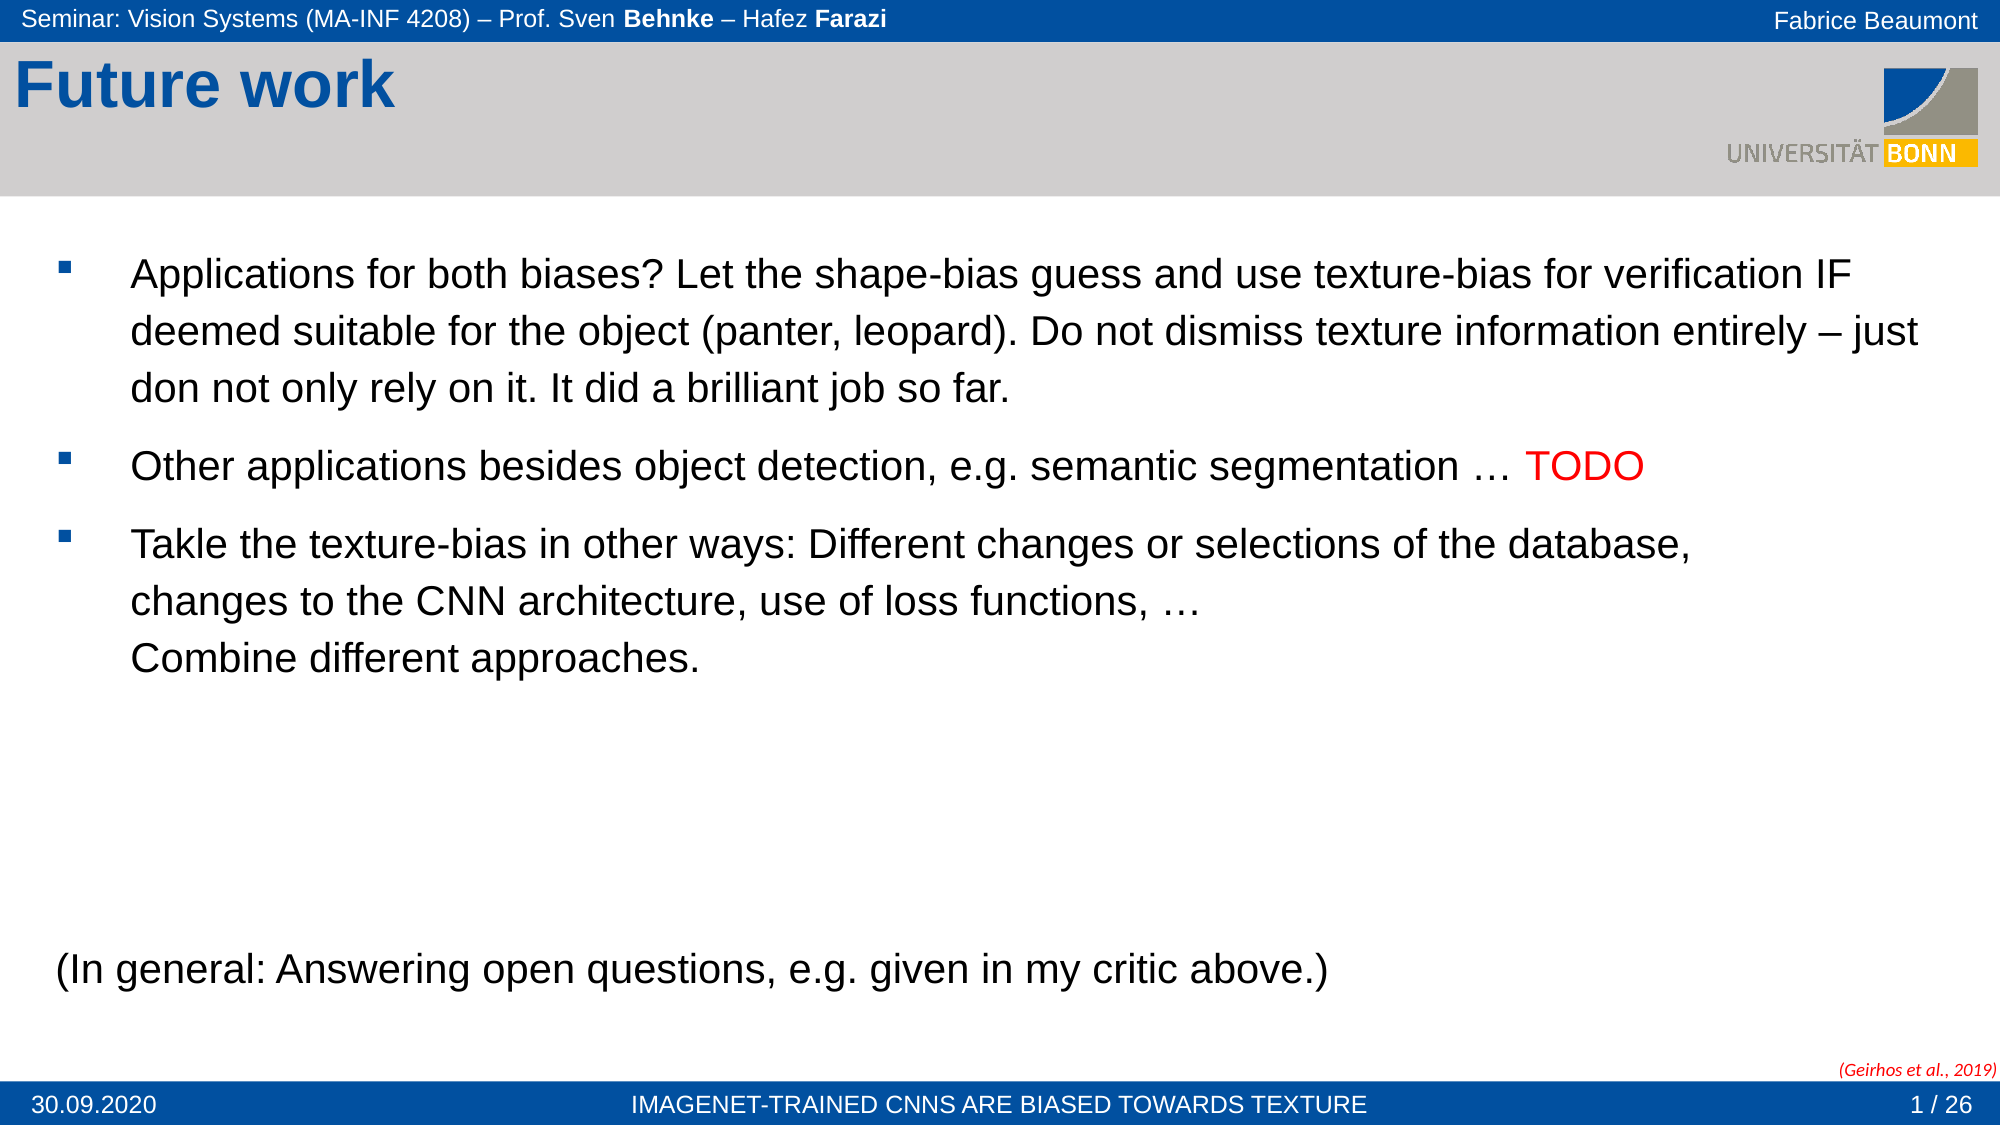

Future work
Applications for both biases? Let the shape-bias guess and use texture-bias for verification IF deemed suitable for the object (panter, leopard). Do not dismiss texture information entirely – just don not only rely on it. It did a brilliant job so far.
Other applications besides object detection, e.g. semantic segmentation … TODO
Takle the texture-bias in other ways: Different changes or selections of the database,
changes to the CNN architecture, use of loss functions, …
Combine different approaches.

(In general: Answering open questions, e.g. given in my critic above.)
(Geirhos et al., 2019)
1 / 26